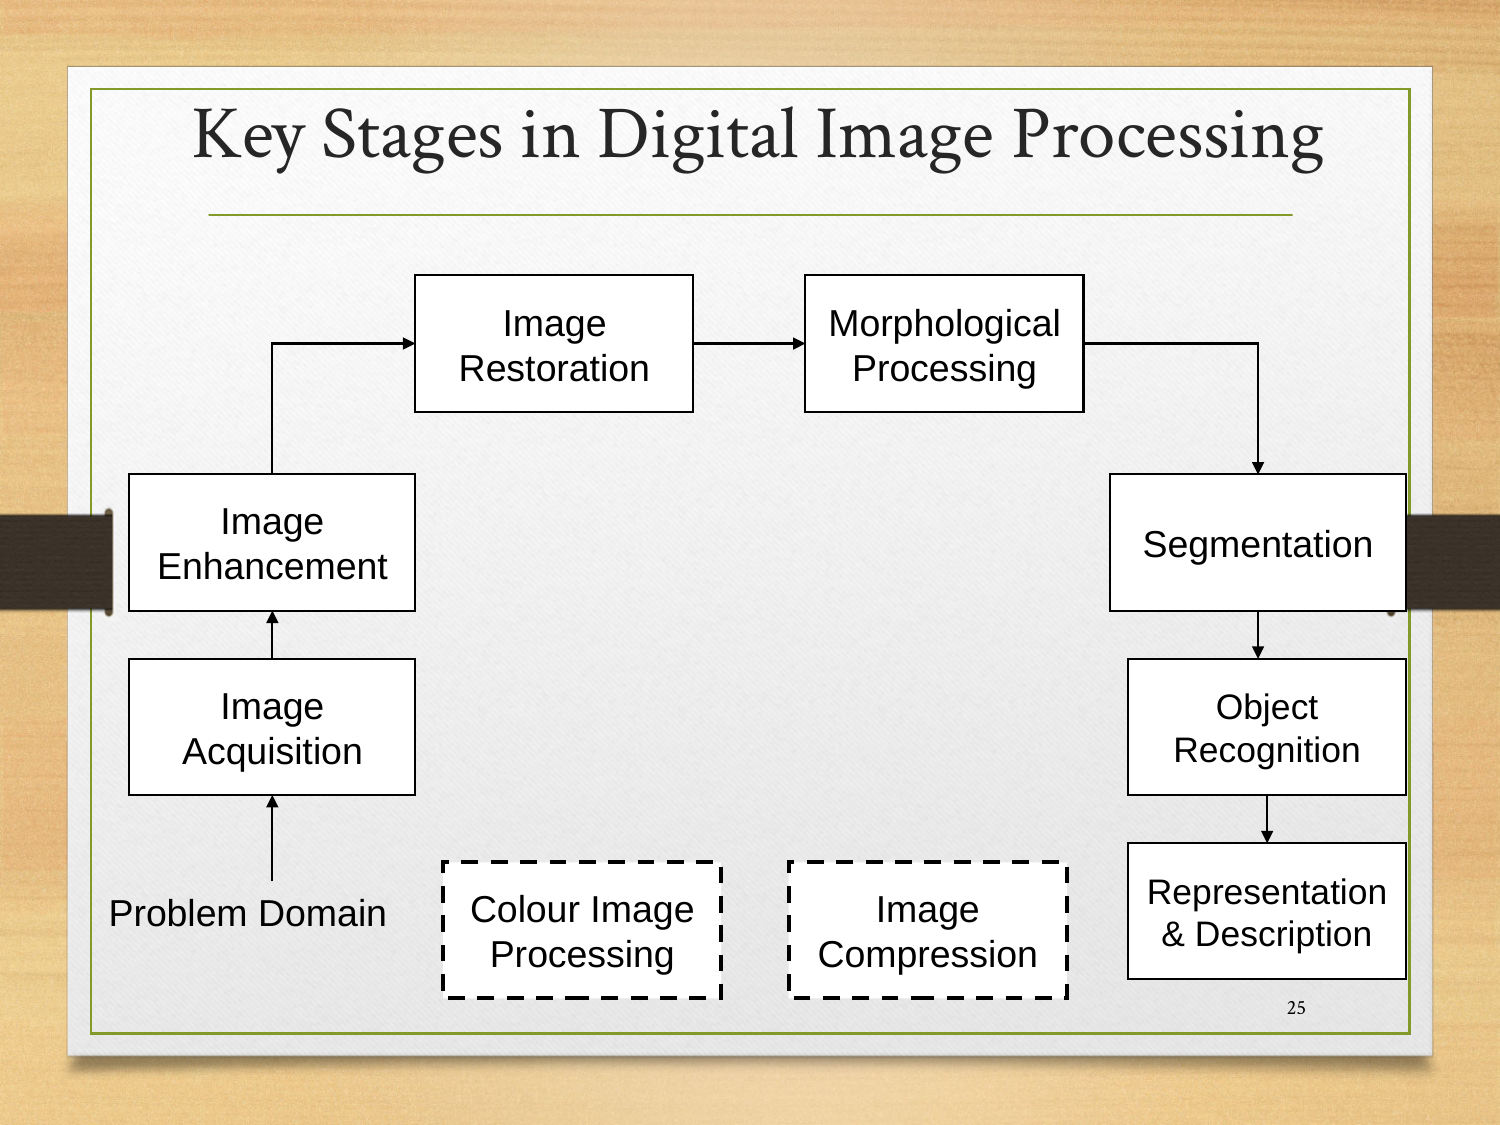

# Key Stages in Digital Image Processing
Image Restoration
Morphological Processing
Image Enhancement
Segmentation
Image Acquisition
Object Recognition
Representation & Description
Image Compression
Colour Image Processing
Problem Domain
25